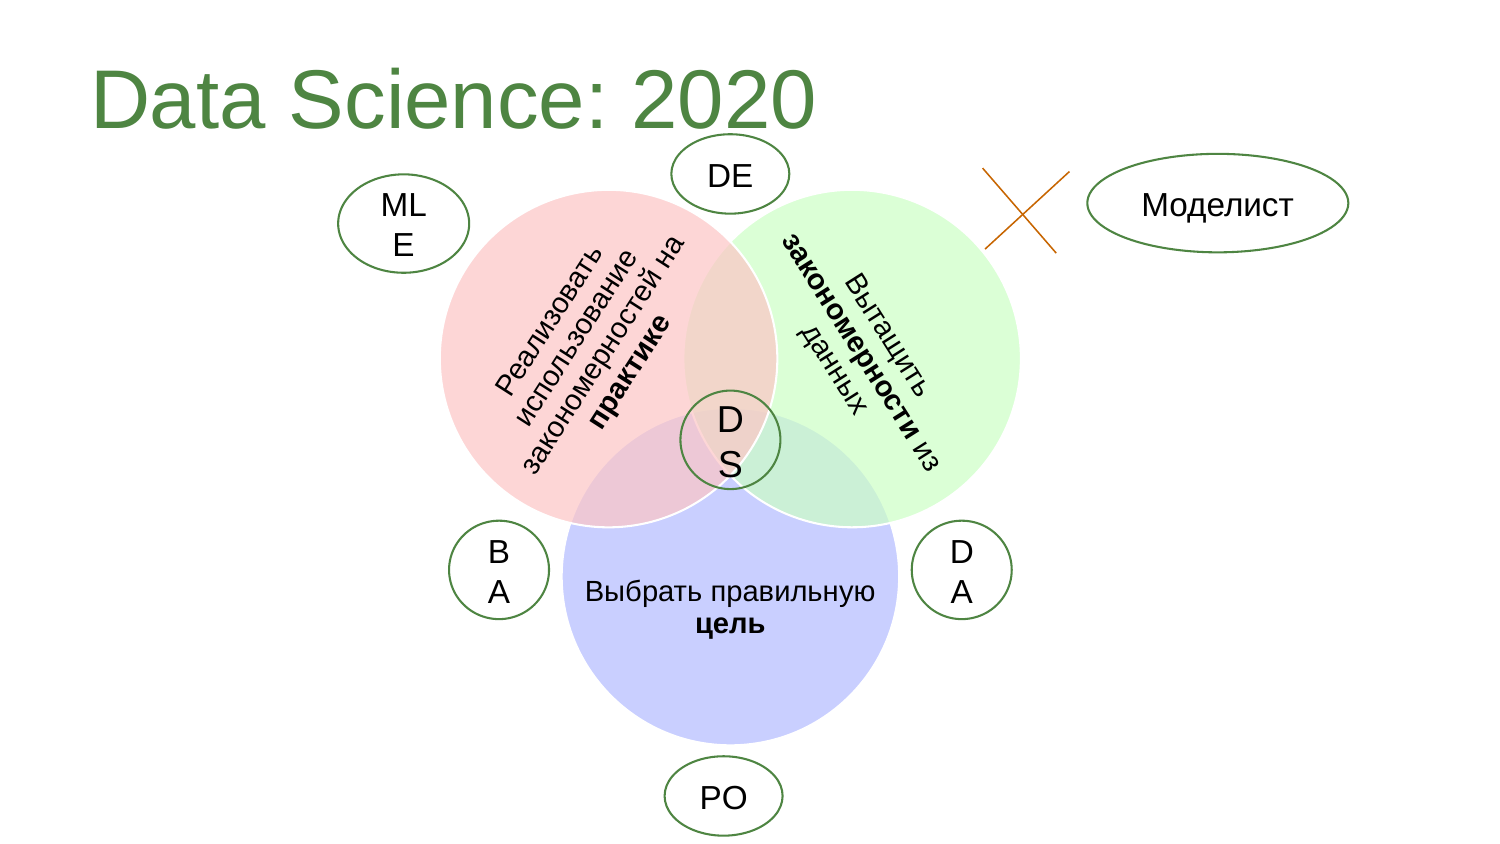

# Data Science: 2020
DE
Моделист
MLE
Реализовать использование закономерностей на практике
Вытащить закономерности из данных
DS
Выбрать правильную цель
BA
DA
PO